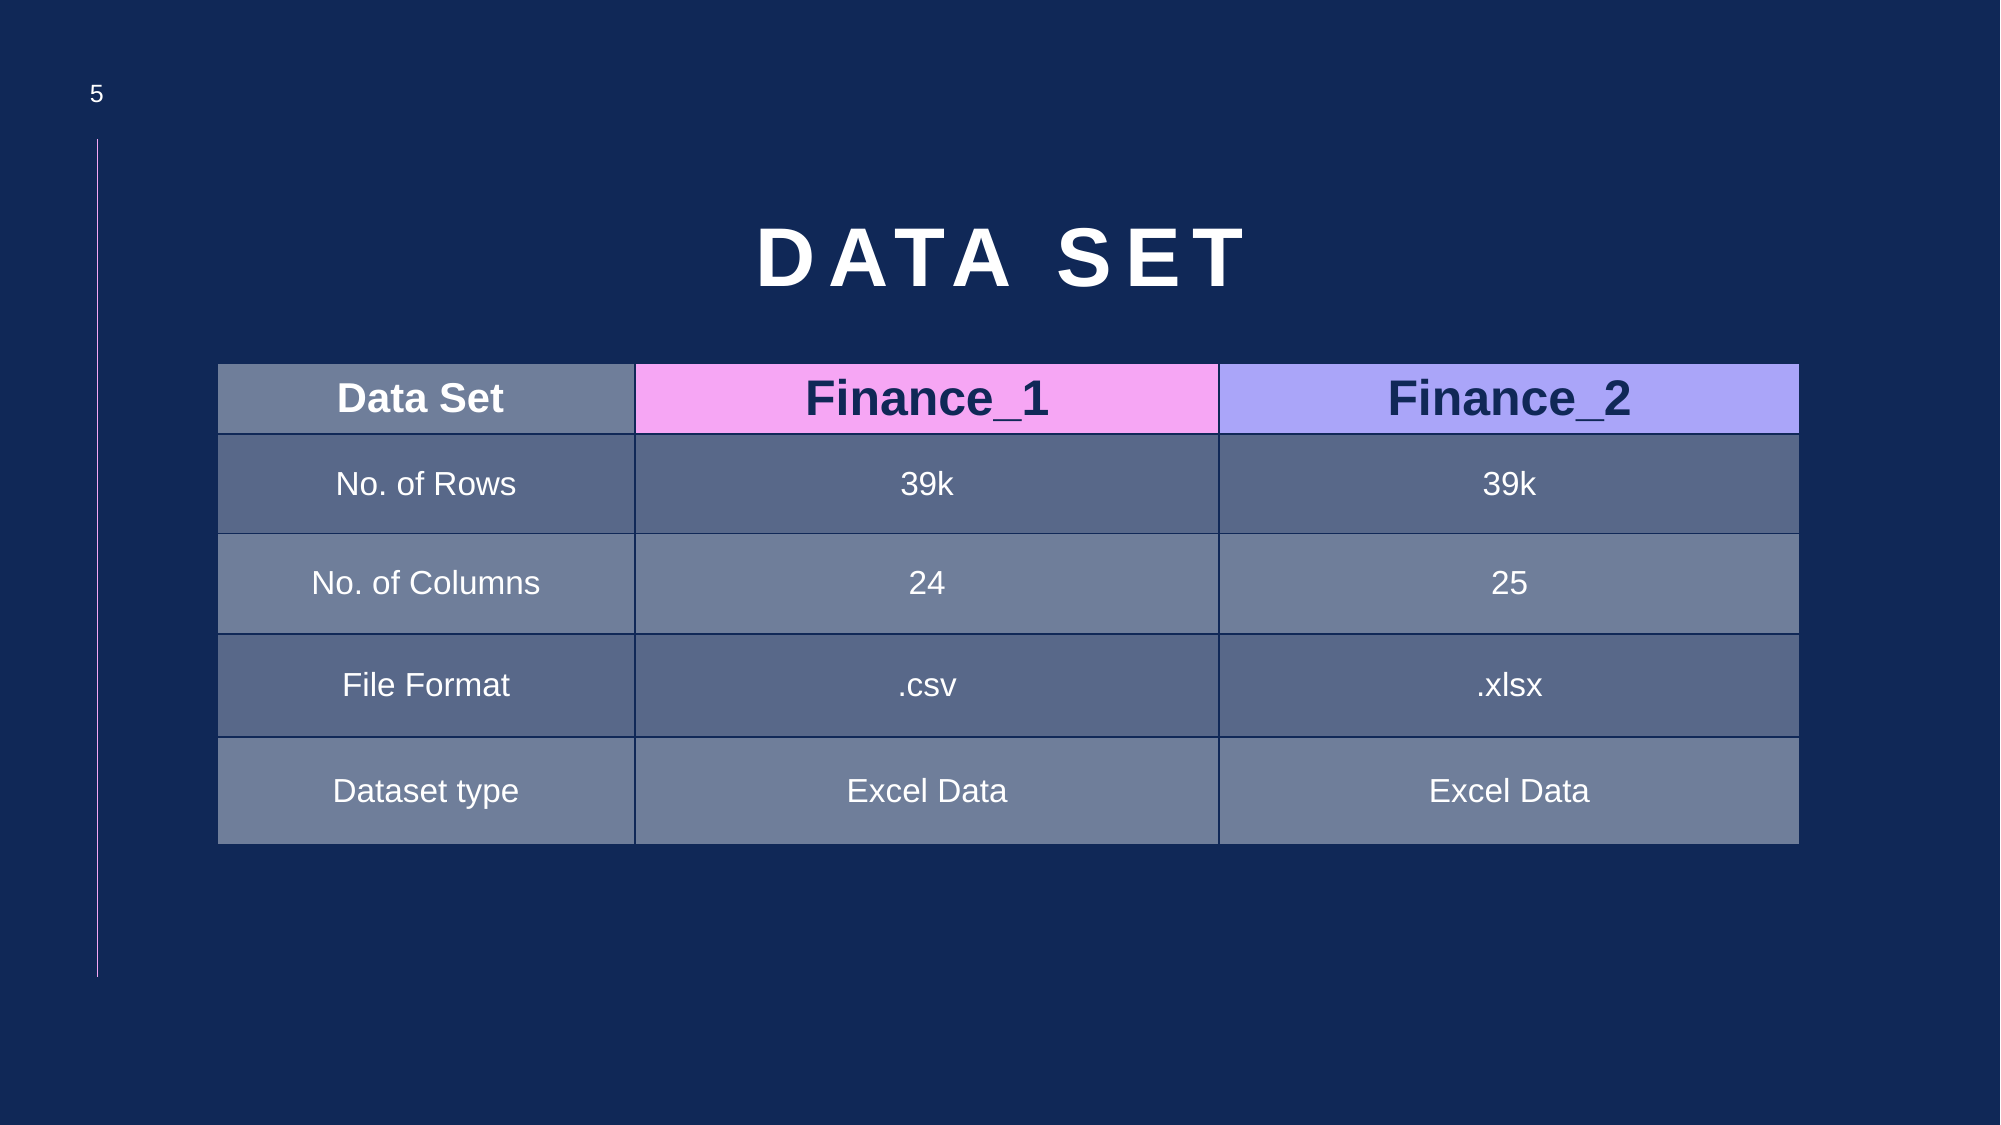

5
# Data set
| Data Set | Finance\_1 | Finance\_2 |
| --- | --- | --- |
| No. of Rows | 39k | 39k |
| No. of Columns | 24 | 25 |
| File Format | .csv | .xlsx |
| Dataset type | Excel Data | Excel Data |